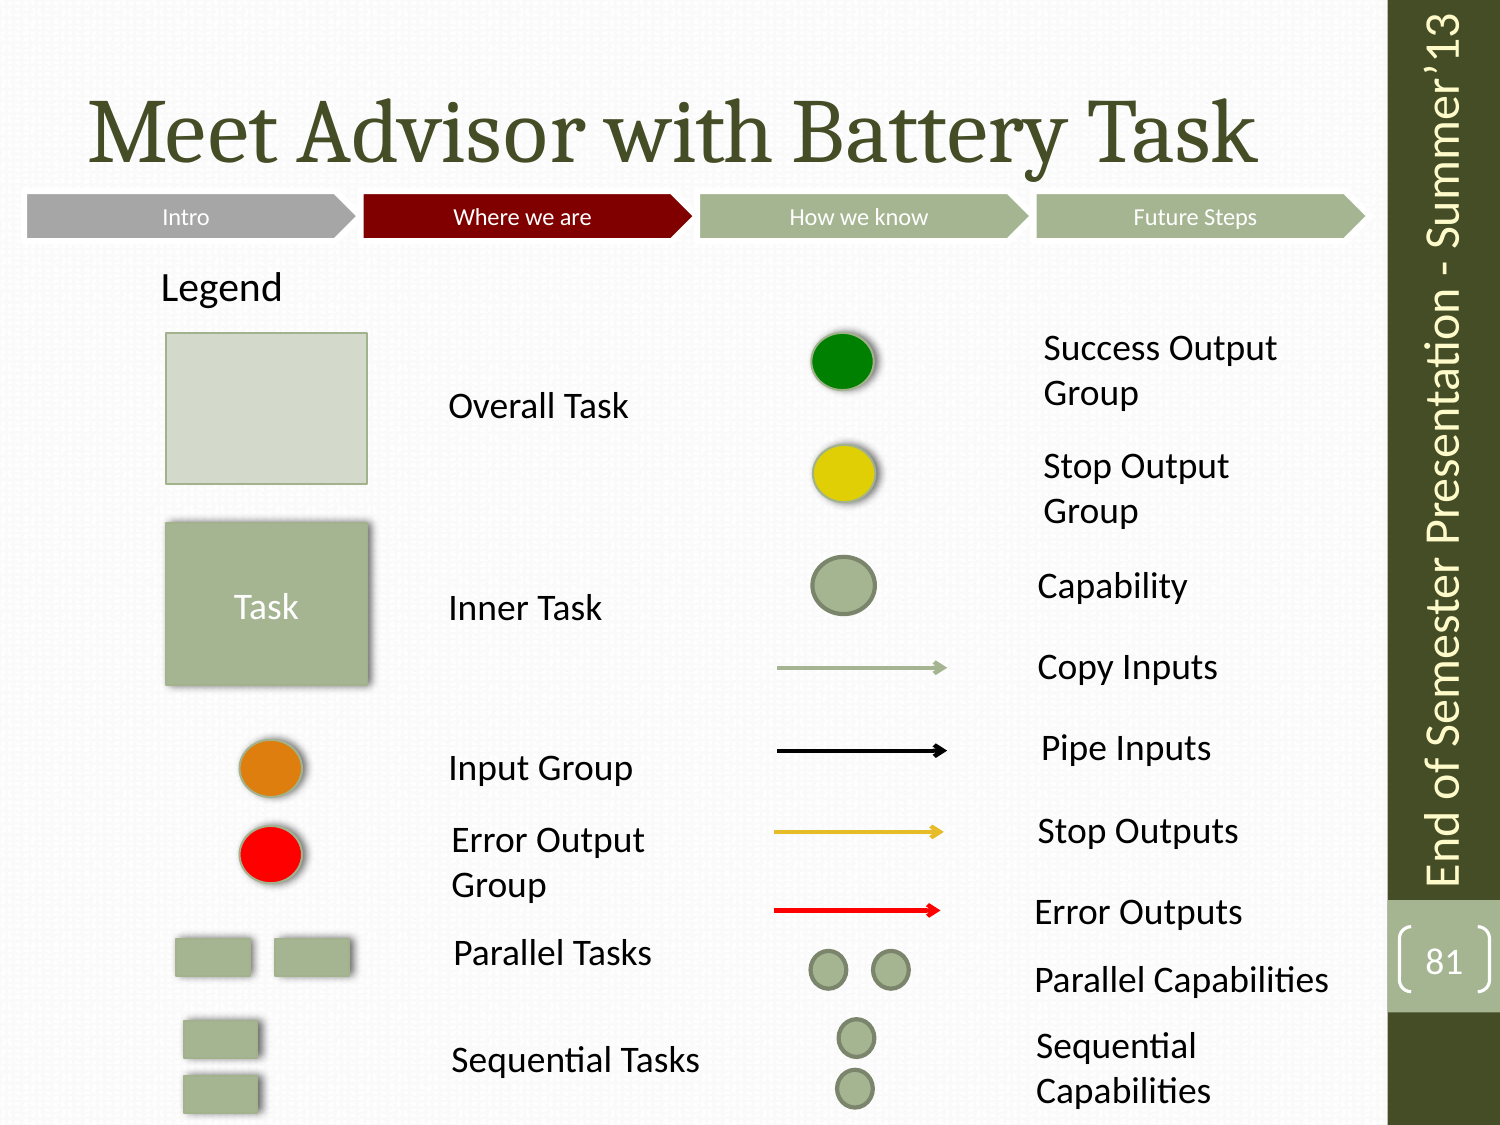

Meet Advisor with Battery Task
Intro
Where we are
How we know
Future Steps
Legend

Success Output Group

Overall Task
End of Semester Presentation - Summer’13
Stop Output Group

Task
Capability

Inner Task
Copy Inputs
Pipe Inputs
Input Group

Stop Outputs
Error Output Group

Error Outputs
Parallel Tasks
81

Parallel Capabilities

Sequential Capabilities

Sequential Tasks